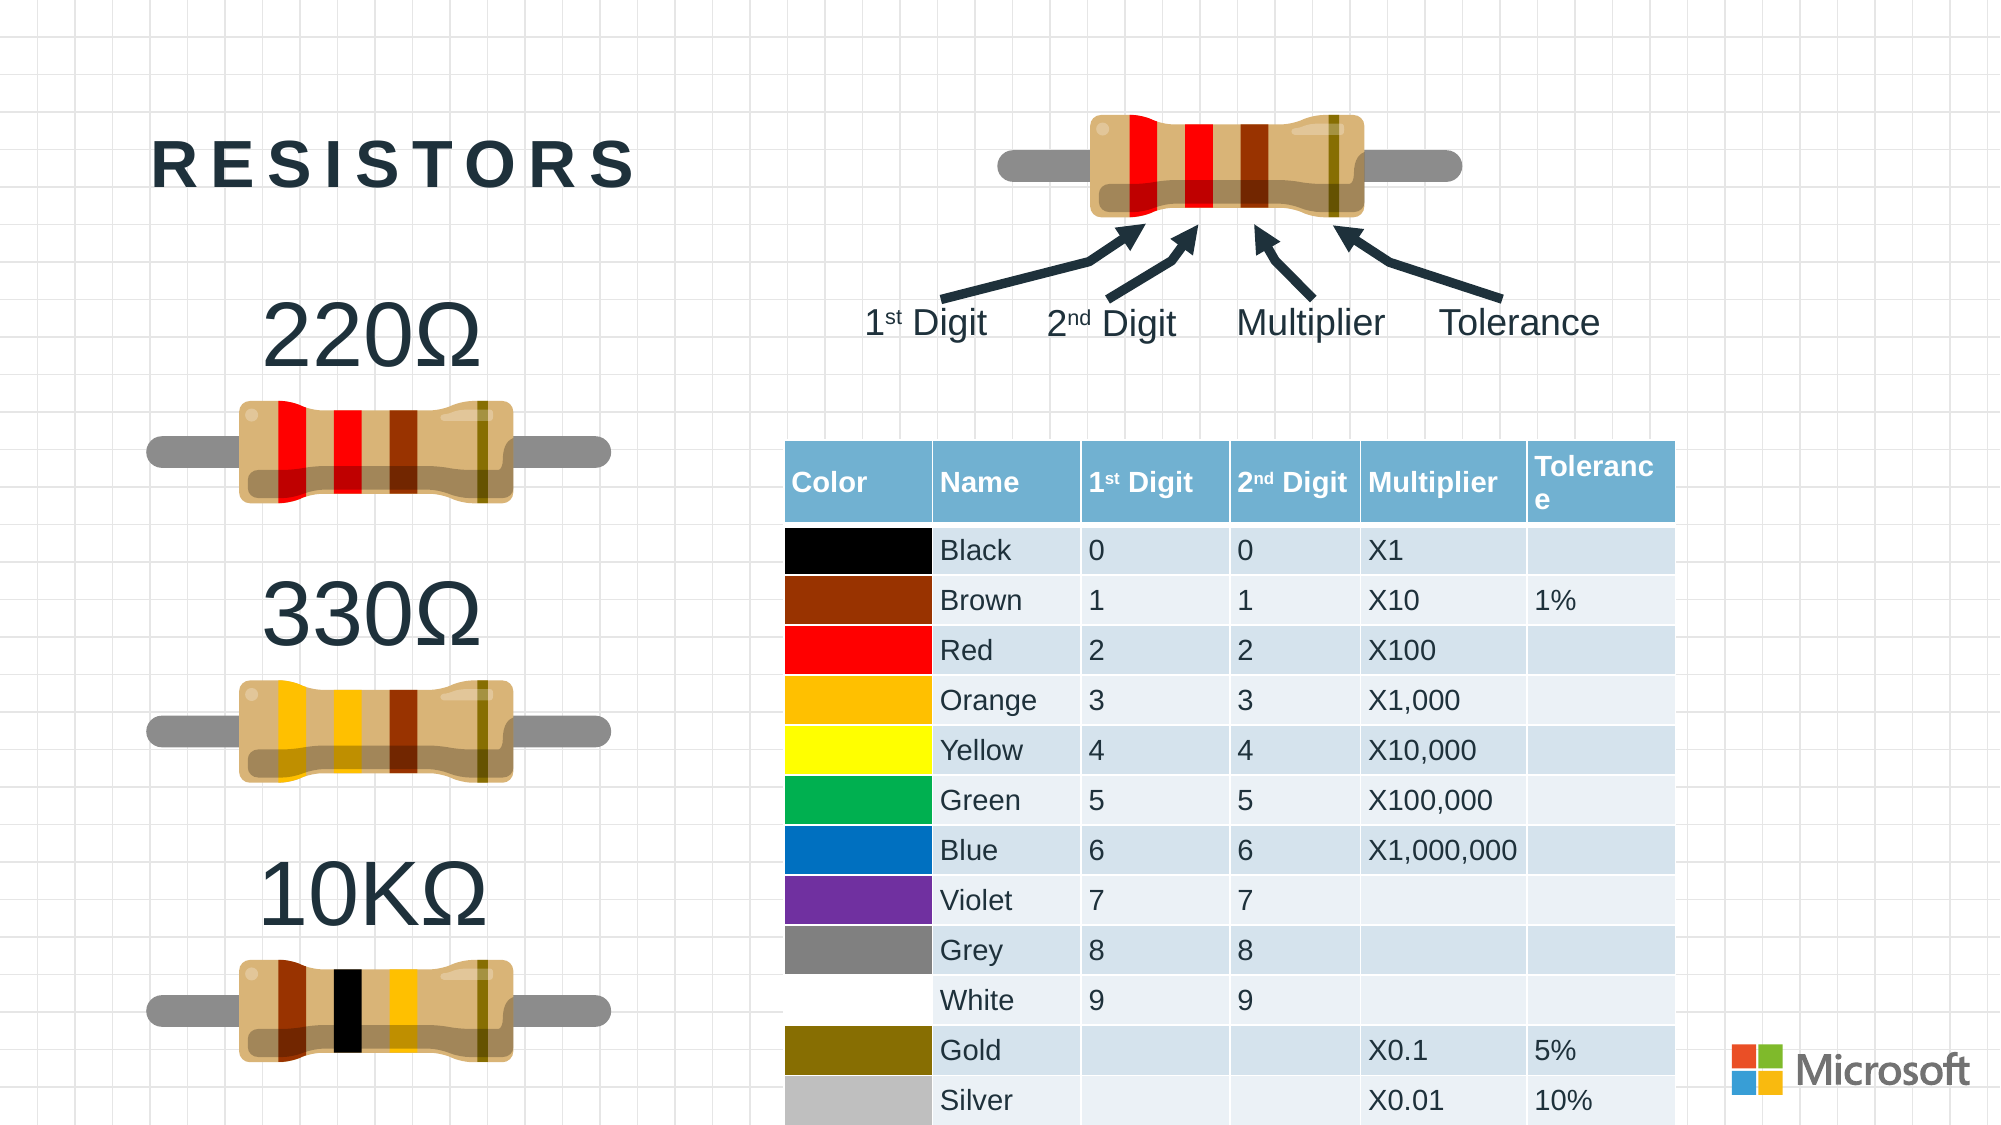

# Resistors

1st Digit
Multiplier
Tolerance
2nd Digit
220Ω

| Color | Name | 1st Digit | 2nd Digit | Multiplier | Tolerance |
| --- | --- | --- | --- | --- | --- |
|  | Black | 0 | 0 | X1 |  |
|  | Brown | 1 | 1 | X10 | 1% |
|  | Red | 2 | 2 | X100 |  |
|  | Orange | 3 | 3 | X1,000 |  |
|  | Yellow | 4 | 4 | X10,000 |  |
|  | Green | 5 | 5 | X100,000 |  |
|  | Blue | 6 | 6 | X1,000,000 |  |
|  | Violet | 7 | 7 |  |  |
|  | Grey | 8 | 8 |  |  |
|  | White | 9 | 9 |  |  |
|  | Gold |  |  | X0.1 | 5% |
|  | Silver |  |  | X0.01 | 10% |
330Ω

10KΩ